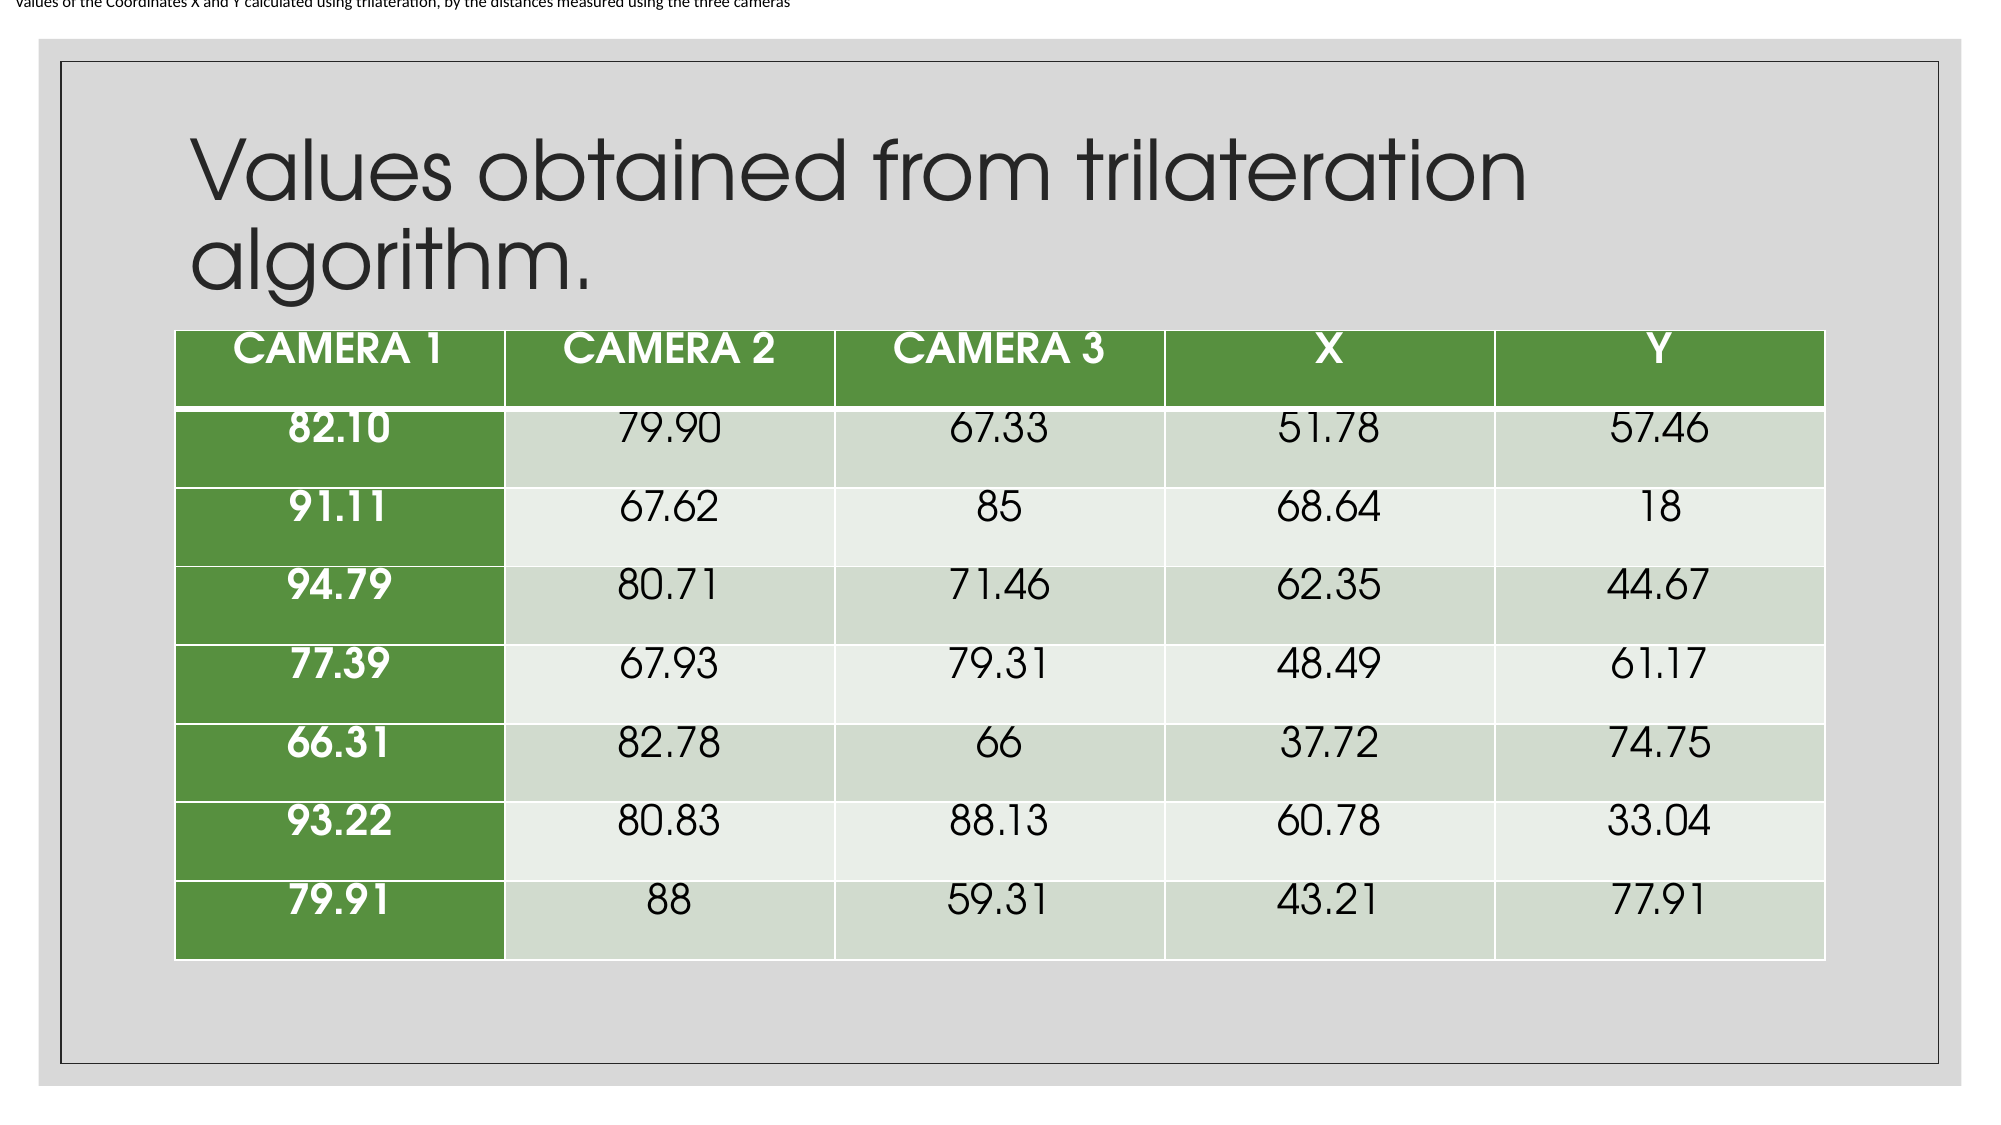

TABLE I
Values of the Coordinates X and Y calculated using trilateration, by the distances measured using the three cameras

# Values obtained from trilateration algorithm.
| CAMERA 1 | CAMERA 2 | CAMERA 3 | X | Y |
| --- | --- | --- | --- | --- |
| 82.10 | 79.90 | 67.33 | 51.78 | 57.46 |
| 91.11 | 67.62 | 85 | 68.64 | 18 |
| 94.79 | 80.71 | 71.46 | 62.35 | 44.67 |
| 77.39 | 67.93 | 79.31 | 48.49 | 61.17 |
| 66.31 | 82.78 | 66 | 37.72 | 74.75 |
| 93.22 | 80.83 | 88.13 | 60.78 | 33.04 |
| 79.91 | 88 | 59.31 | 43.21 | 77.91 |